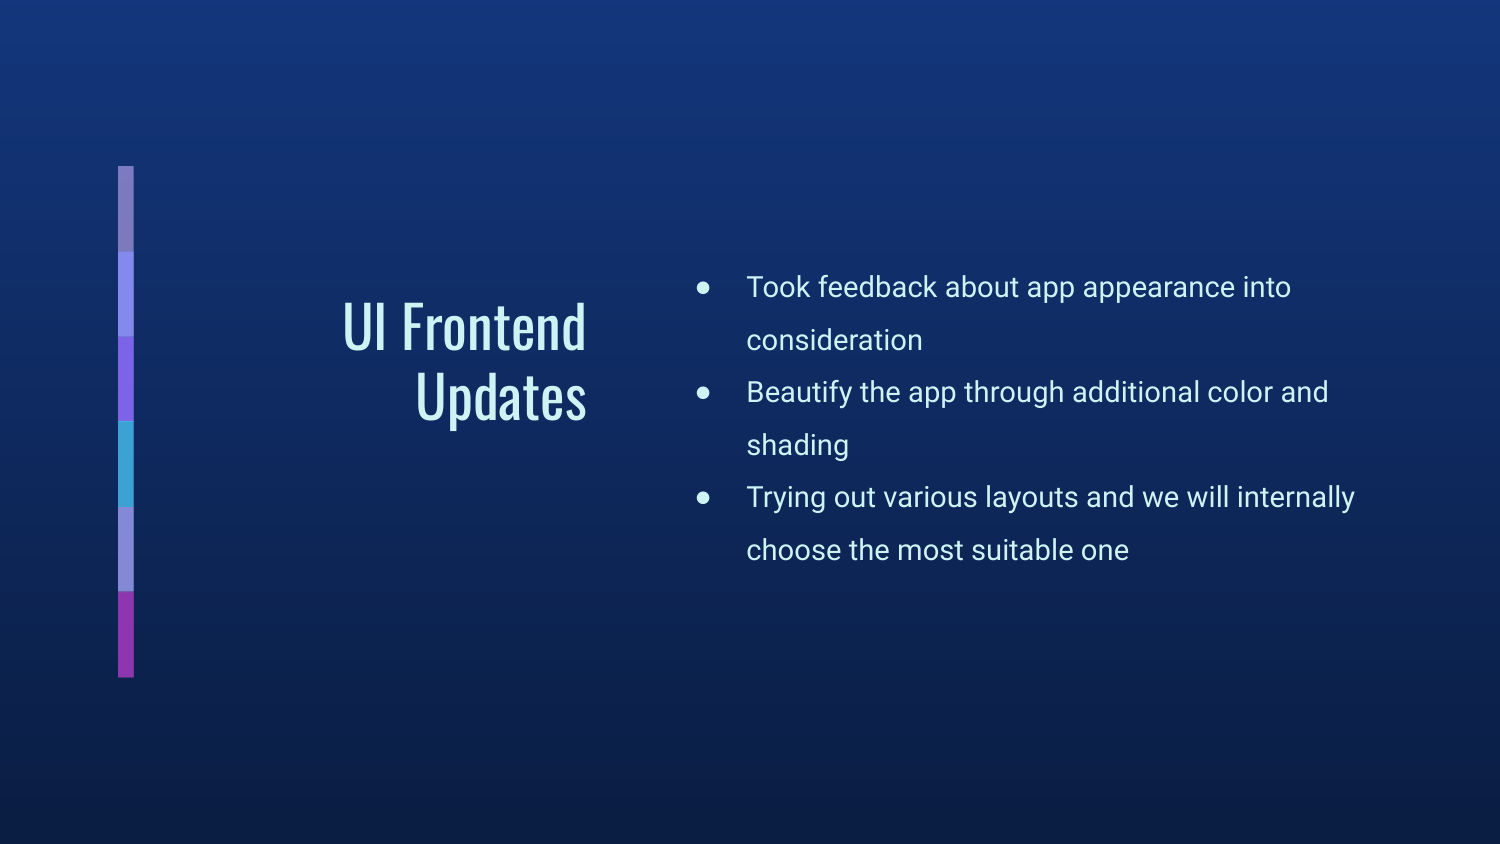

Took feedback about app appearance into consideration
Beautify the app through additional color and shading
Trying out various layouts and we will internally choose the most suitable one
# UI Frontend Updates